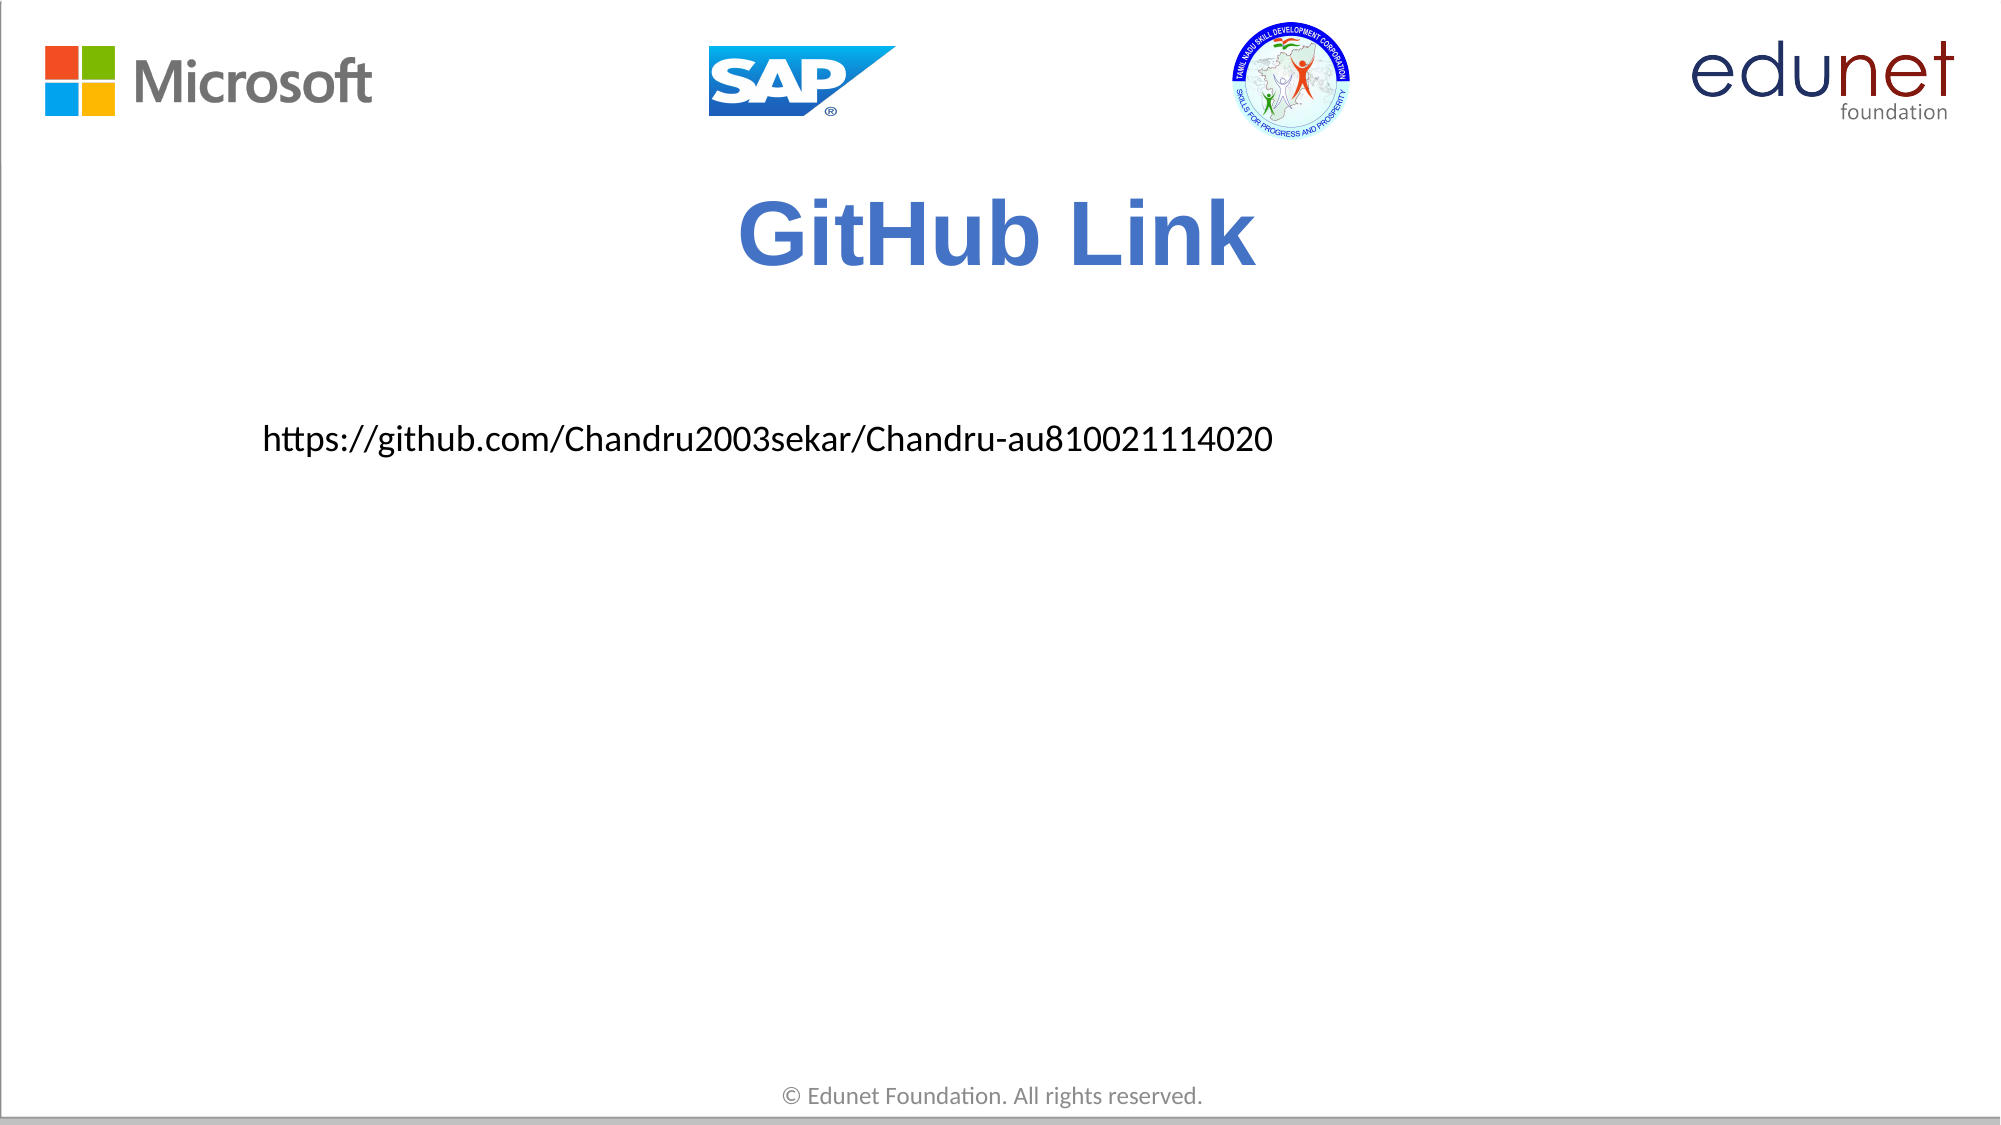

# GitHub Link

https://github.com/Chandru2003sekar/Chandru-au810021114020
© Edunet Foundation. All rights reserved.